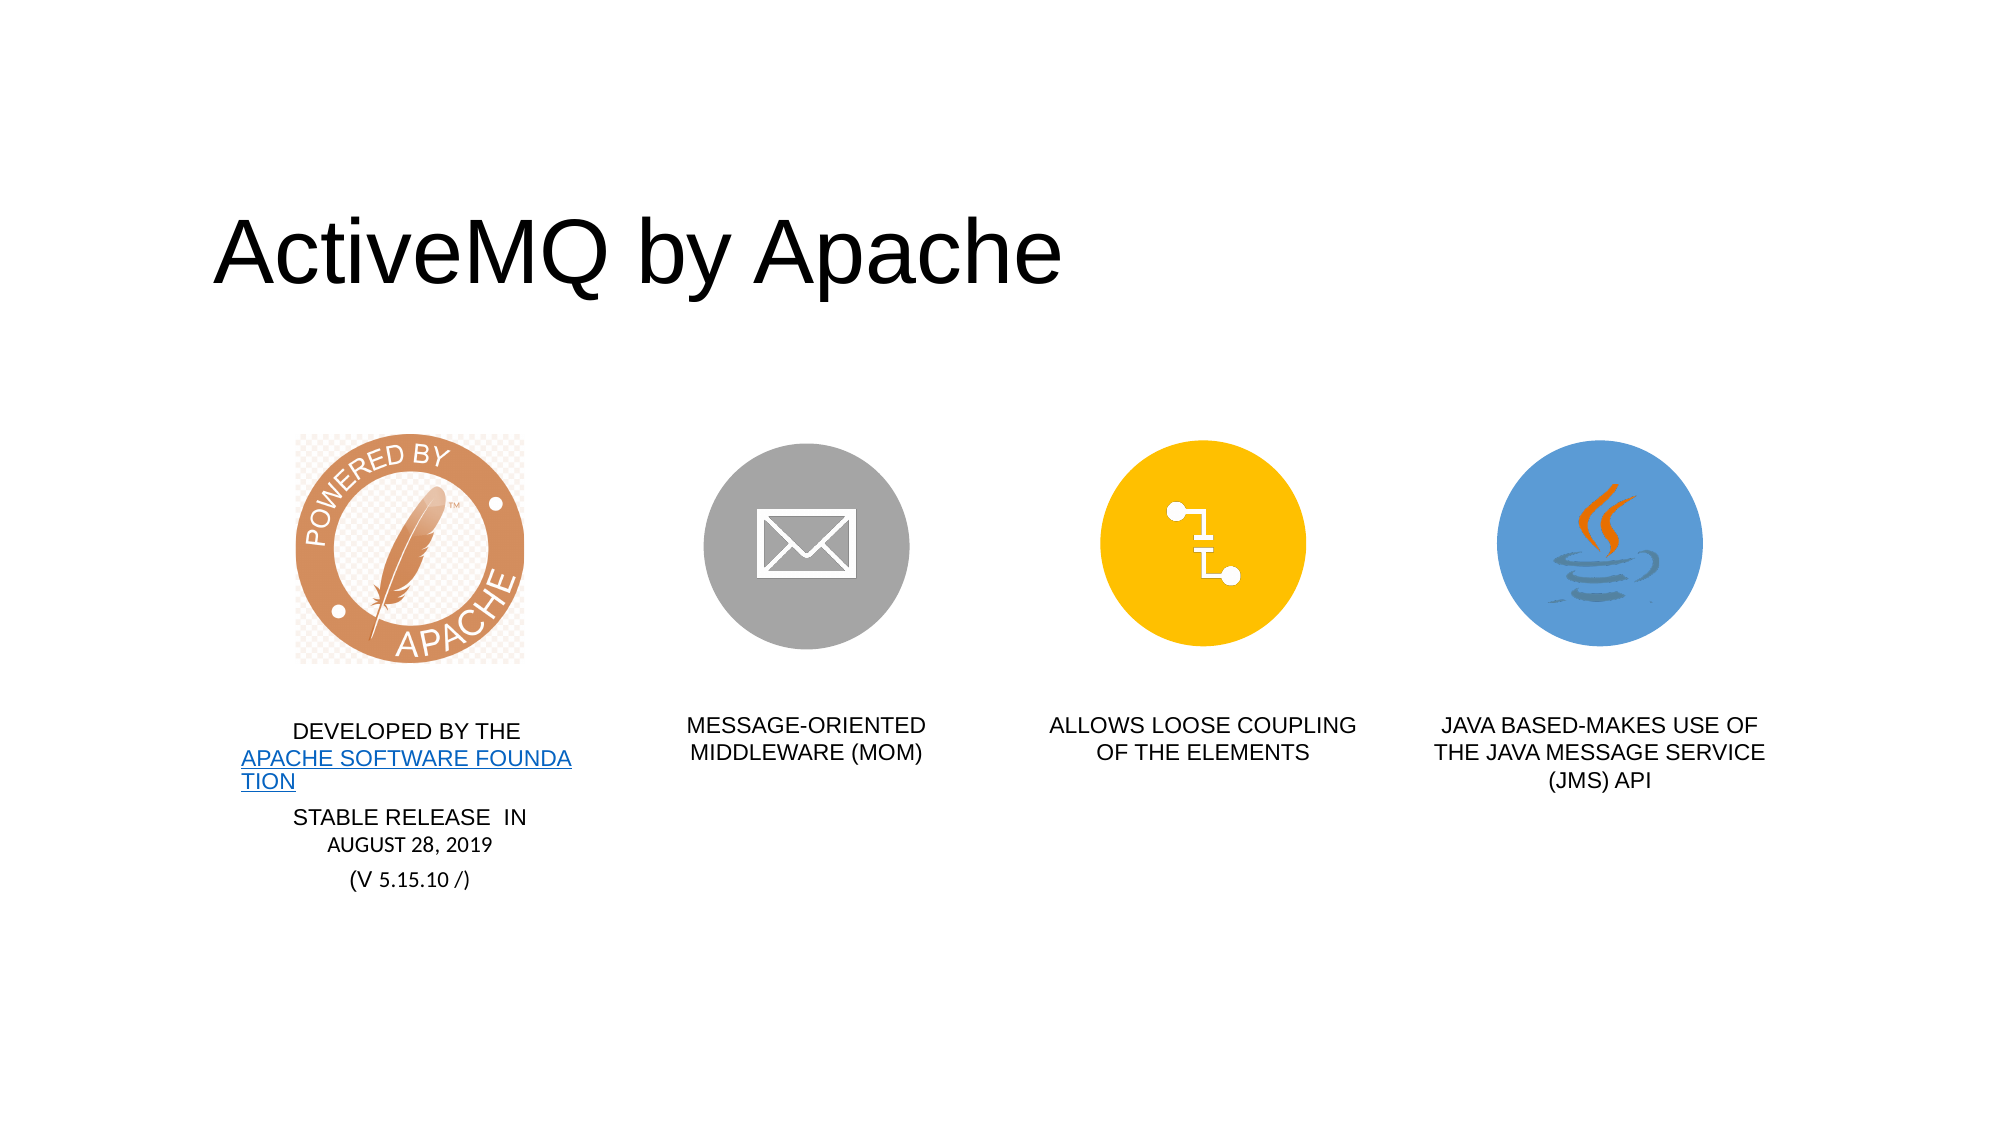

# ActiveMQ by Apache
Developed by the Apache Software Foundation
Stable release  in August 28, 2019
(V 5.15.10 /)
Message-oriented middleware (MOM)
Allows loose coupling of the elements
Java based-makes use of the Java Message Service (JMS) API